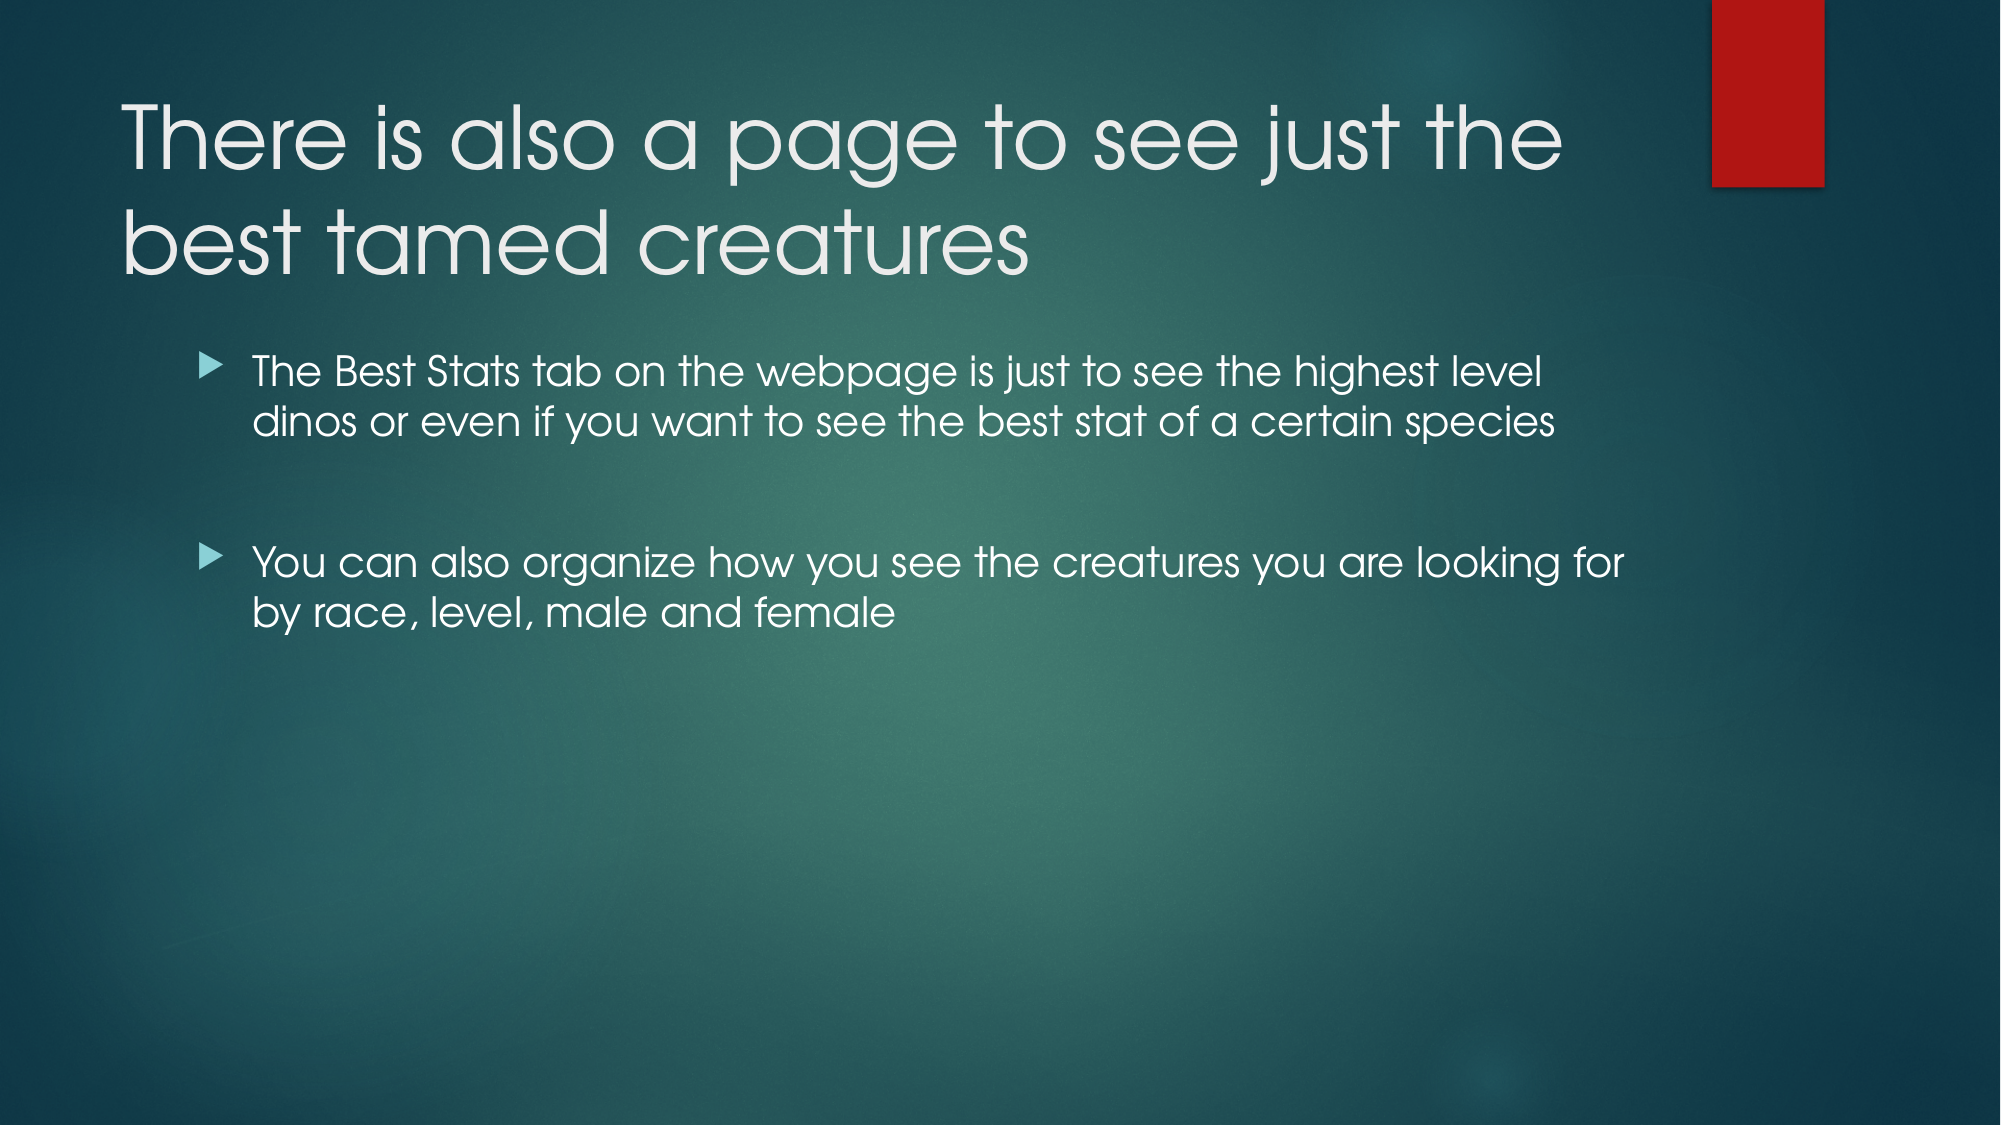

# There is also a page to see just the best tamed creatures
The Best Stats tab on the webpage is just to see the highest level dinos or even if you want to see the best stat of a certain species

You can also organize how you see the creatures you are looking for by race, level, male and female